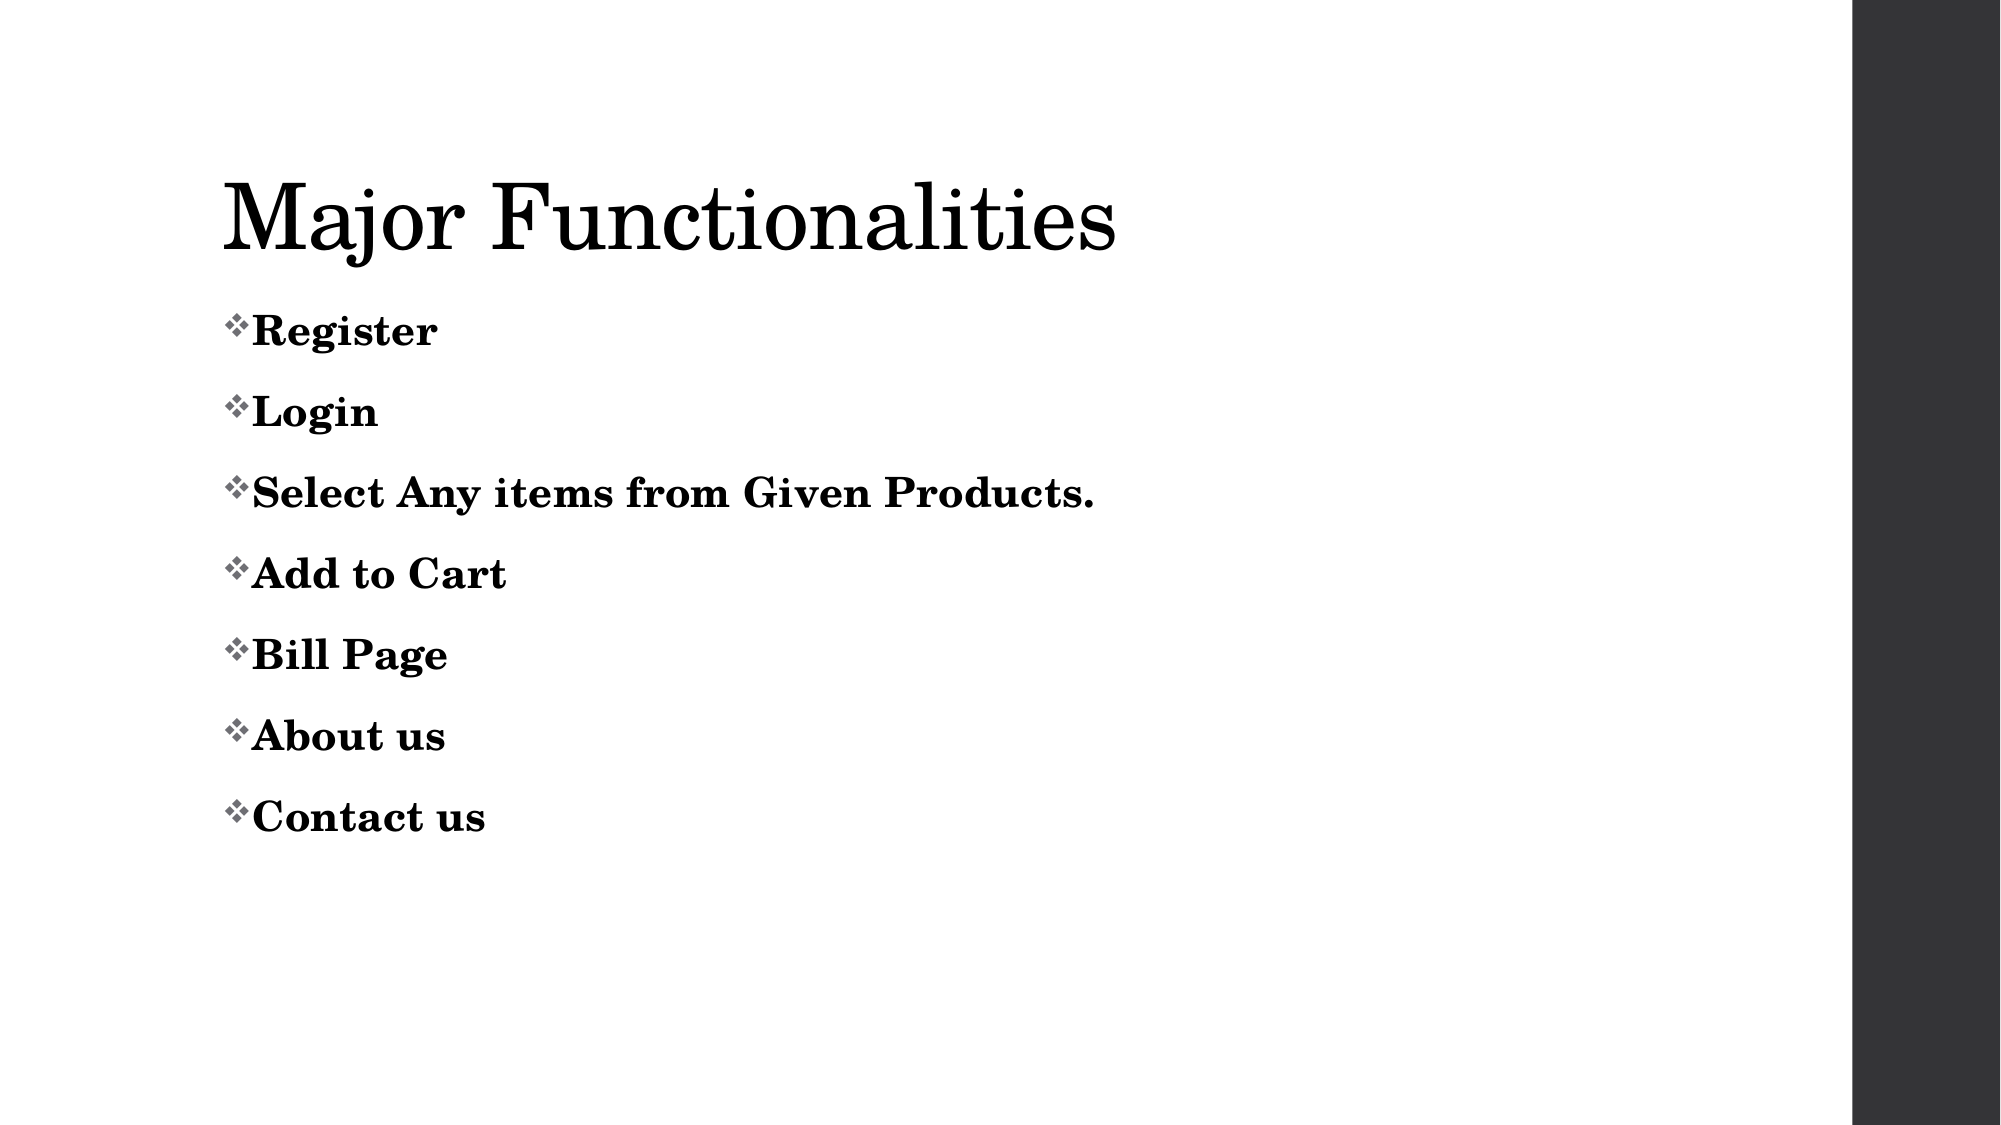

# Major Functionalities
Register
Login
Select Any items from Given Products.
Add to Cart
Bill Page
About us
Contact us